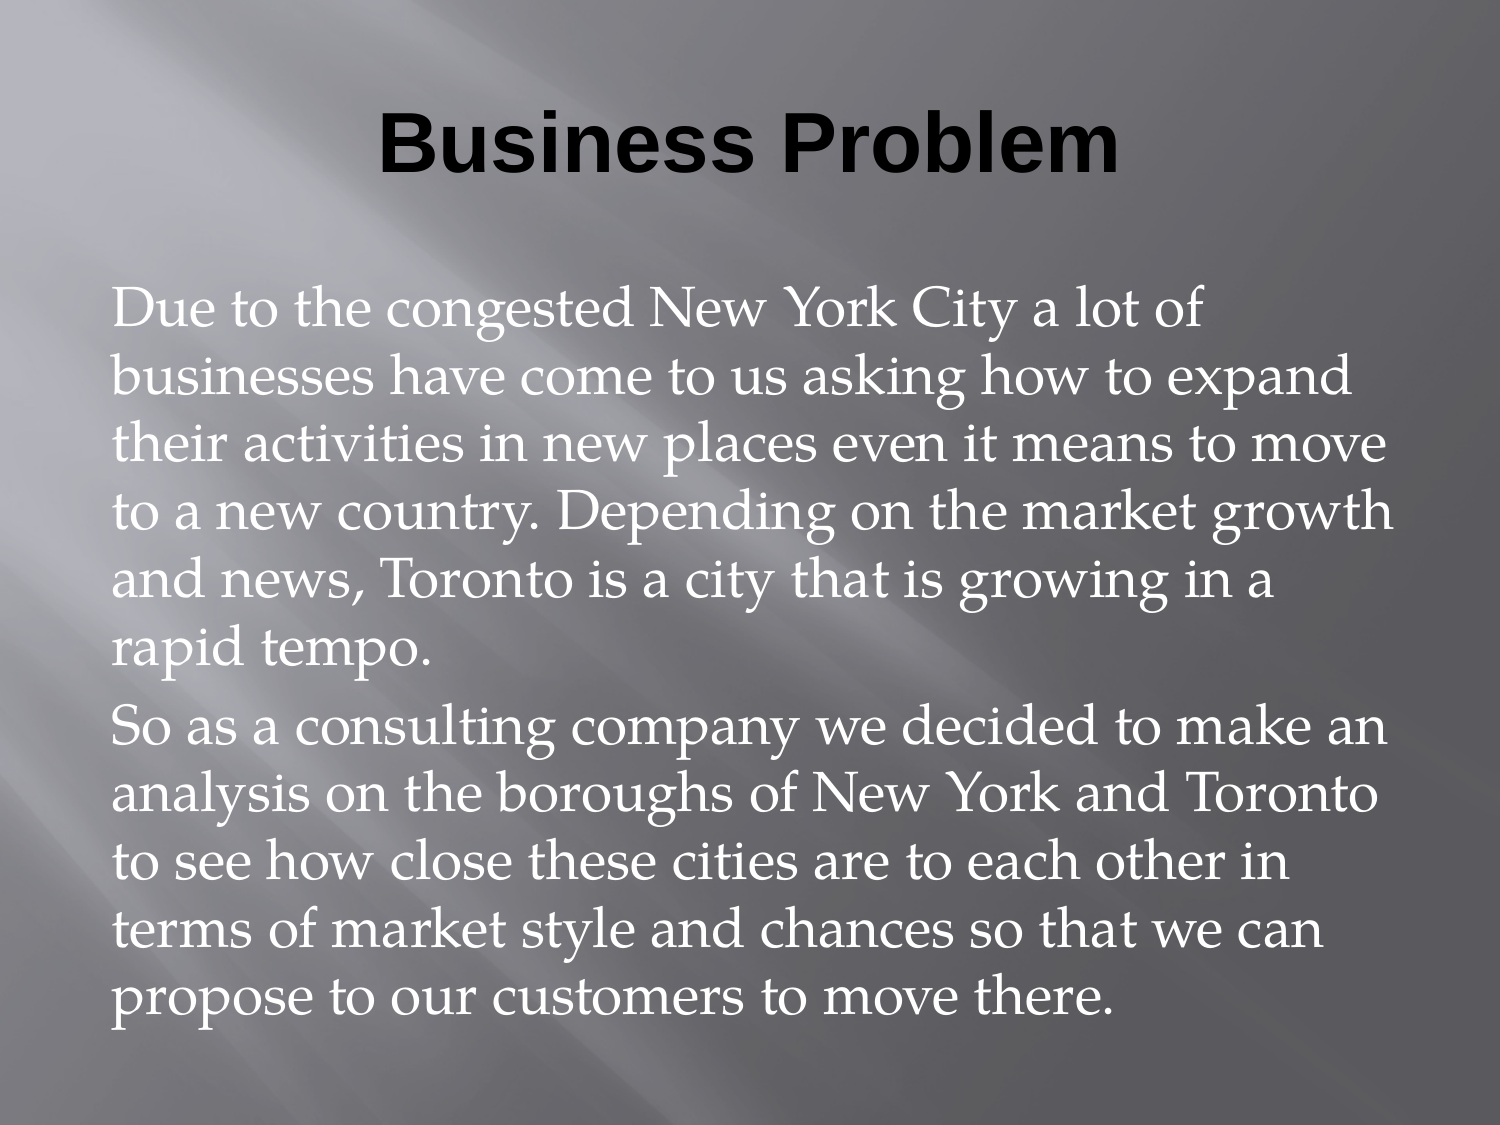

# Business Problem
Due to the congested New York City a lot of businesses have come to us asking how to expand their activities in new places even it means to move to a new country. Depending on the market growth and news, Toronto is a city that is growing in a rapid tempo.
So as a consulting company we decided to make an analysis on the boroughs of New York and Toronto to see how close these cities are to each other in terms of market style and chances so that we can propose to our customers to move there.